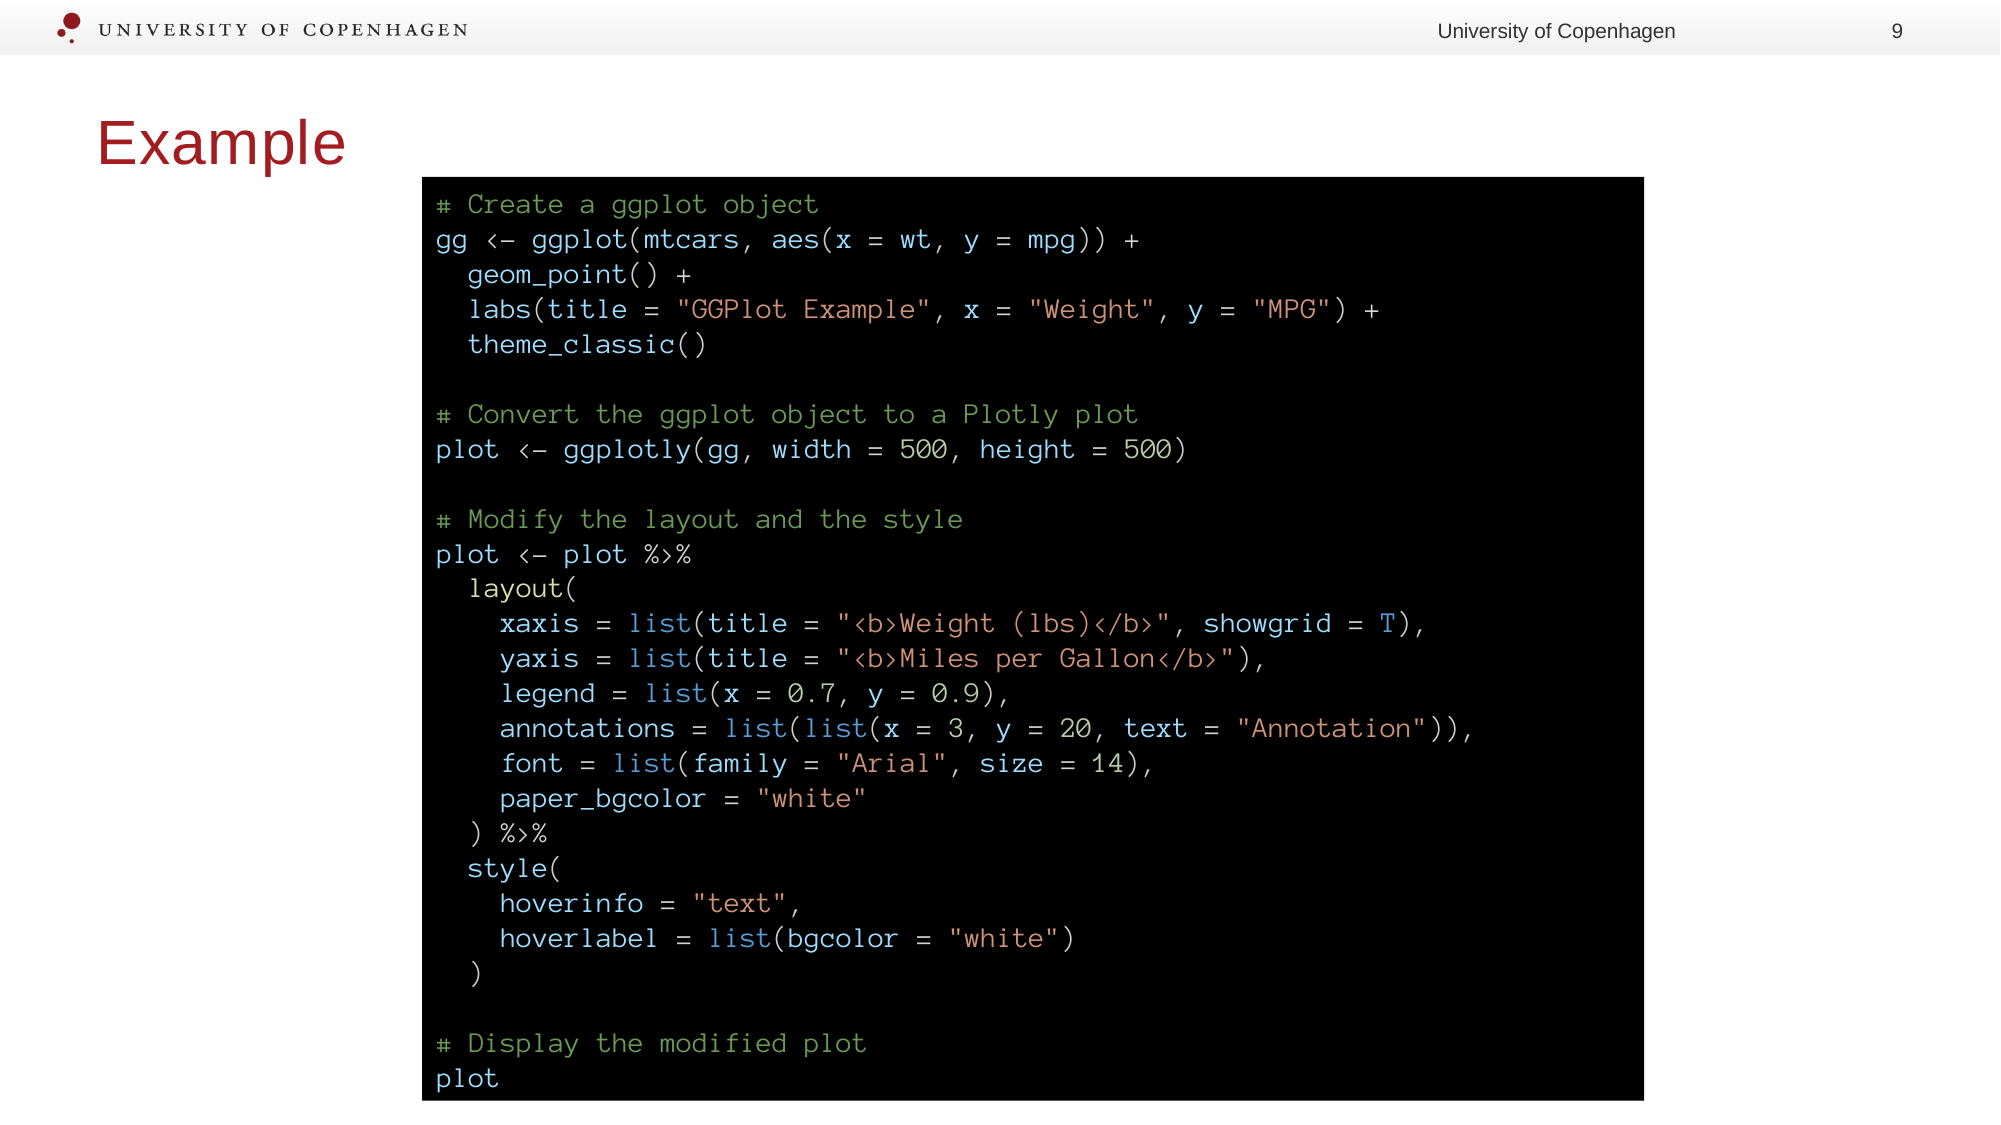

University of Copenhagen

9
# Example
# Create a ggplot object
gg <- ggplot(mtcars, aes(x = wt, y = mpg)) +
  geom_point() +
  labs(title = "GGPlot Example", x = "Weight", y = "MPG") +
  theme_classic()
# Convert the ggplot object to a Plotly plot
plot <- ggplotly(gg, width = 500, height = 500)
# Modify the layout and the style
plot <- plot %>%
  layout(
    xaxis = list(title = "<b>Weight (lbs)</b>", showgrid = T),
    yaxis = list(title = "<b>Miles per Gallon</b>"),
    legend = list(x = 0.7, y = 0.9),
    annotations = list(list(x = 3, y = 20, text = "Annotation")),
    font = list(family = "Arial", size = 14),
    paper_bgcolor = "white"
  ) %>%
  style(
    hoverinfo = "text",
    hoverlabel = list(bgcolor = "white")
  )
# Display the modified plot
plot